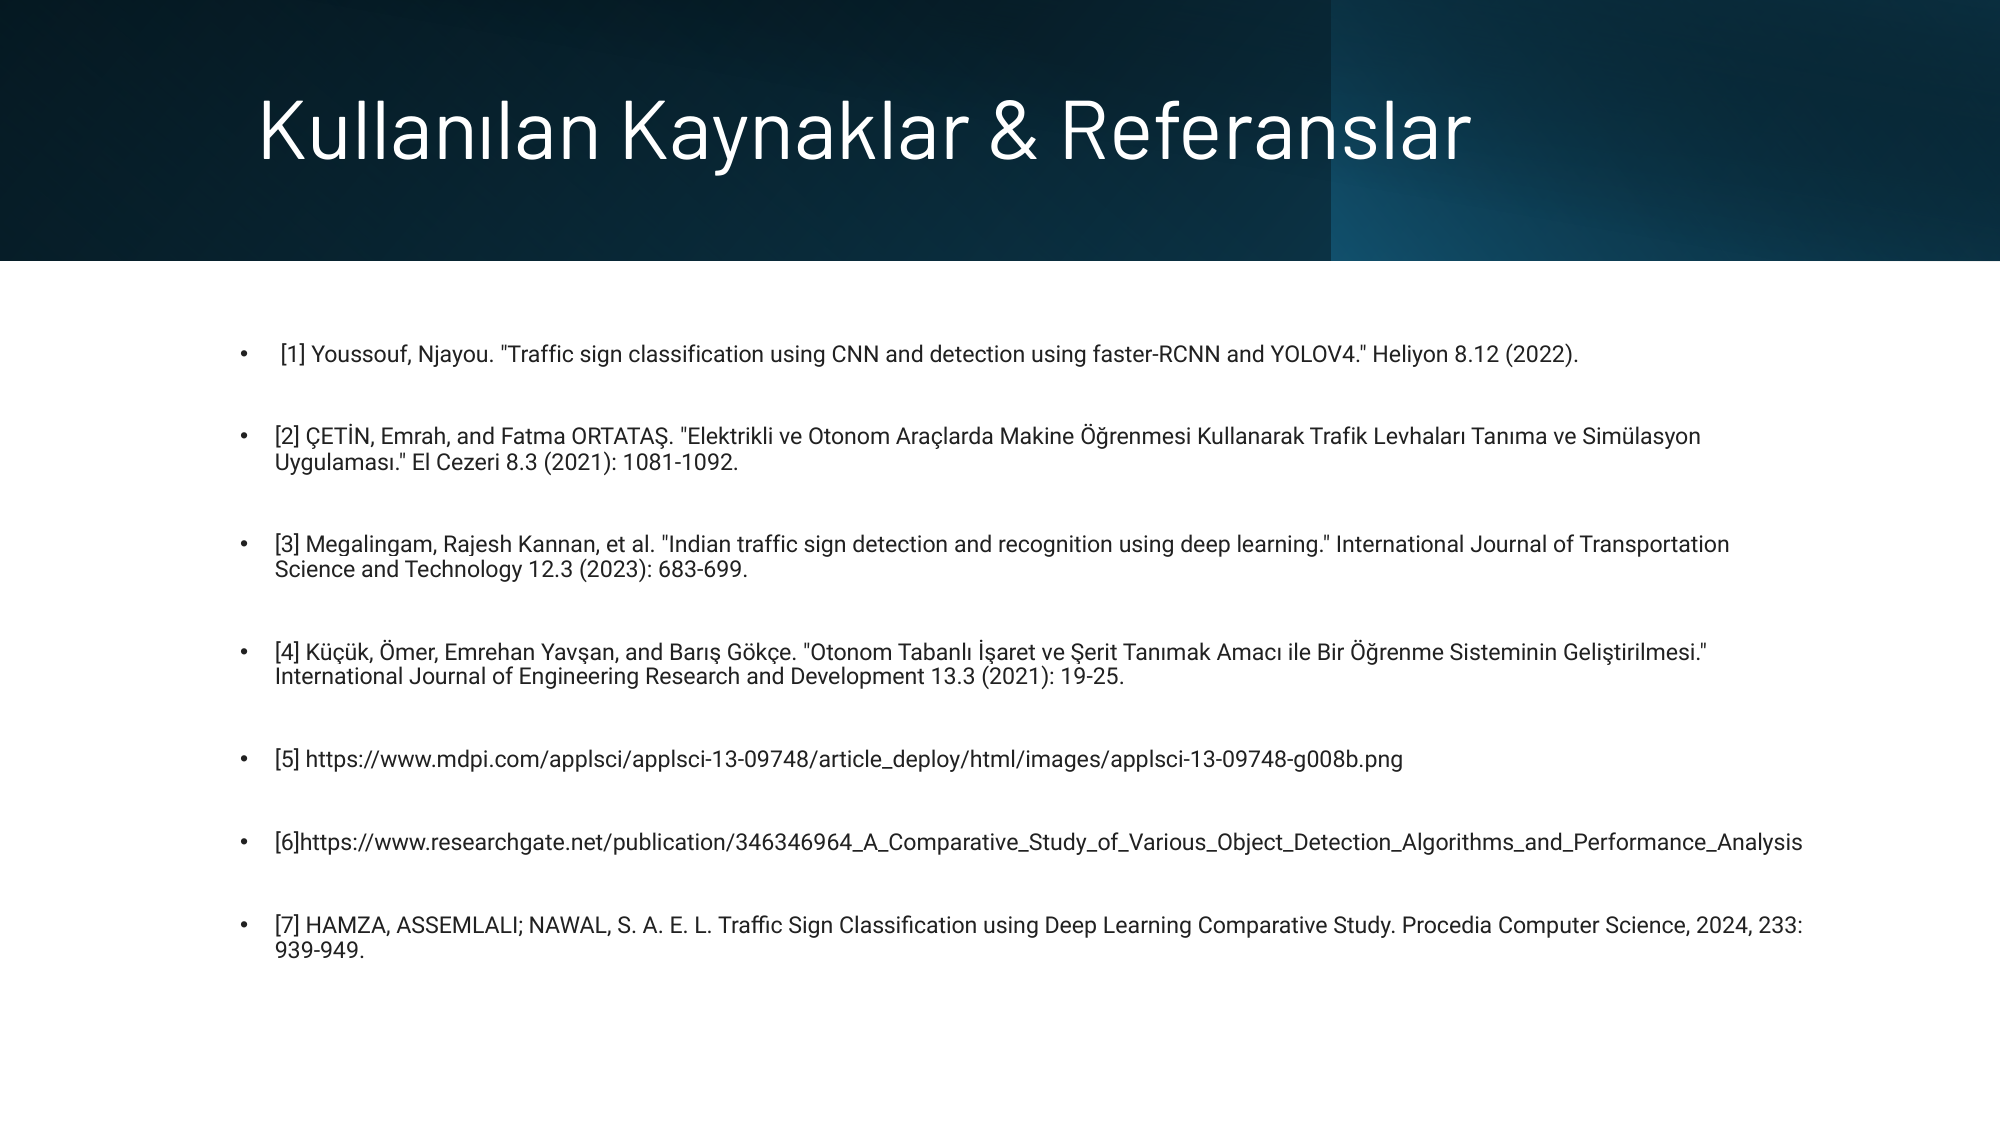

# Kullanılan Kaynaklar & Referanslar
 [1] Youssouf, Njayou. "Traffic sign classification using CNN and detection using faster-RCNN and YOLOV4." Heliyon 8.12 (2022).

[2] ÇETİN, Emrah, and Fatma ORTATAŞ. "Elektrikli ve Otonom Araçlarda Makine Öğrenmesi Kullanarak Trafik Levhaları Tanıma ve Simülasyon Uygulaması." El Cezeri 8.3 (2021): 1081-1092.

[3] Megalingam, Rajesh Kannan, et al. "Indian traffic sign detection and recognition using deep learning." International Journal of Transportation Science and Technology 12.3 (2023): 683-699.

[4] Küçük, Ömer, Emrehan Yavşan, and Barış Gökçe. "Otonom Tabanlı İşaret ve Şerit Tanımak Amacı ile Bir Öğrenme Sisteminin Geliştirilmesi." International Journal of Engineering Research and Development 13.3 (2021): 19-25.

[5] https://www.mdpi.com/applsci/applsci-13-09748/article_deploy/html/images/applsci-13-09748-g008b.png

[6]https://www.researchgate.net/publication/346346964_A_Comparative_Study_of_Various_Object_Detection_Algorithms_and_Performance_Analysis

[7] HAMZA, ASSEMLALI; NAWAL, S. A. E. L. Traffic Sign Classification using Deep Learning Comparative Study. Procedia Computer Science, 2024, 233: 939-949.